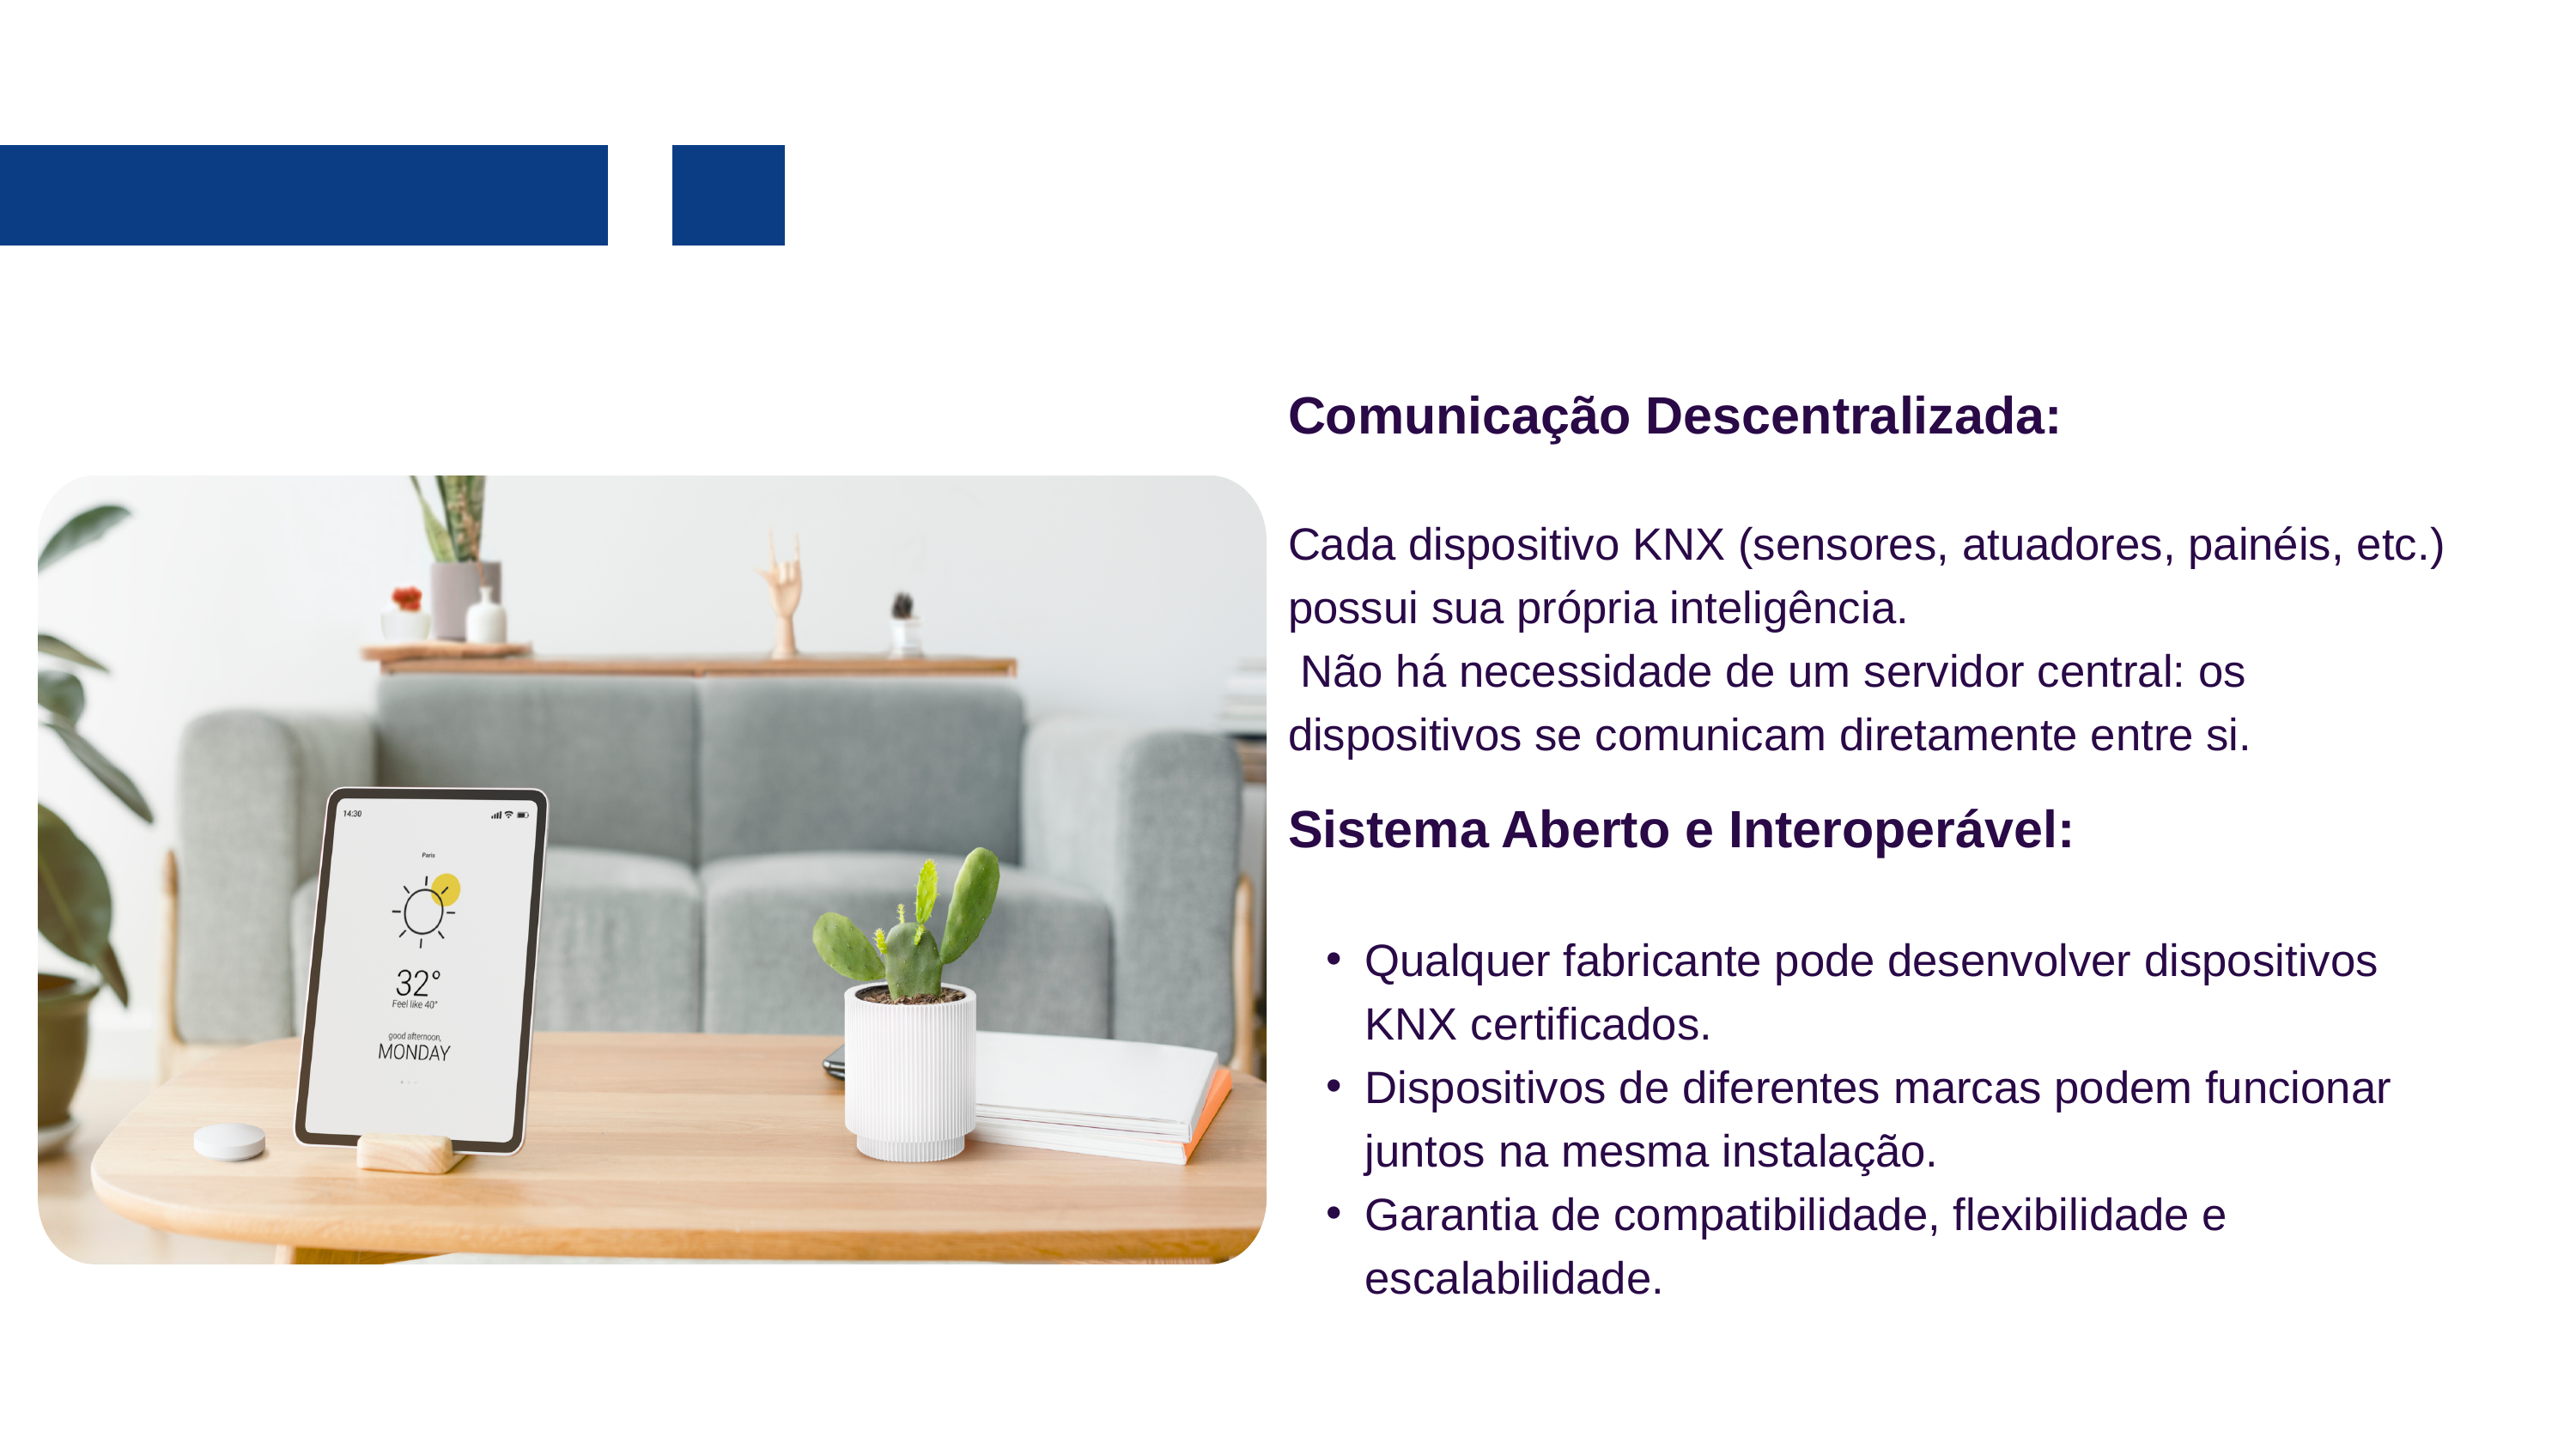

ABOUT OUR

CREATIVITY
Comunicação Descentralizada:

Cada dispositivo KNX (sensores, atuadores, painéis, etc.) possui sua própria inteligência.
 Não há necessidade de um servidor central: os dispositivos se comunicam diretamente entre si.

Sistema Aberto e Interoperável:

Qualquer fabricante pode desenvolver dispositivos KNX certificados.
Dispositivos de diferentes marcas podem funcionar juntos na mesma instalação.
Garantia de compatibilidade, flexibilidade e escalabilidade.